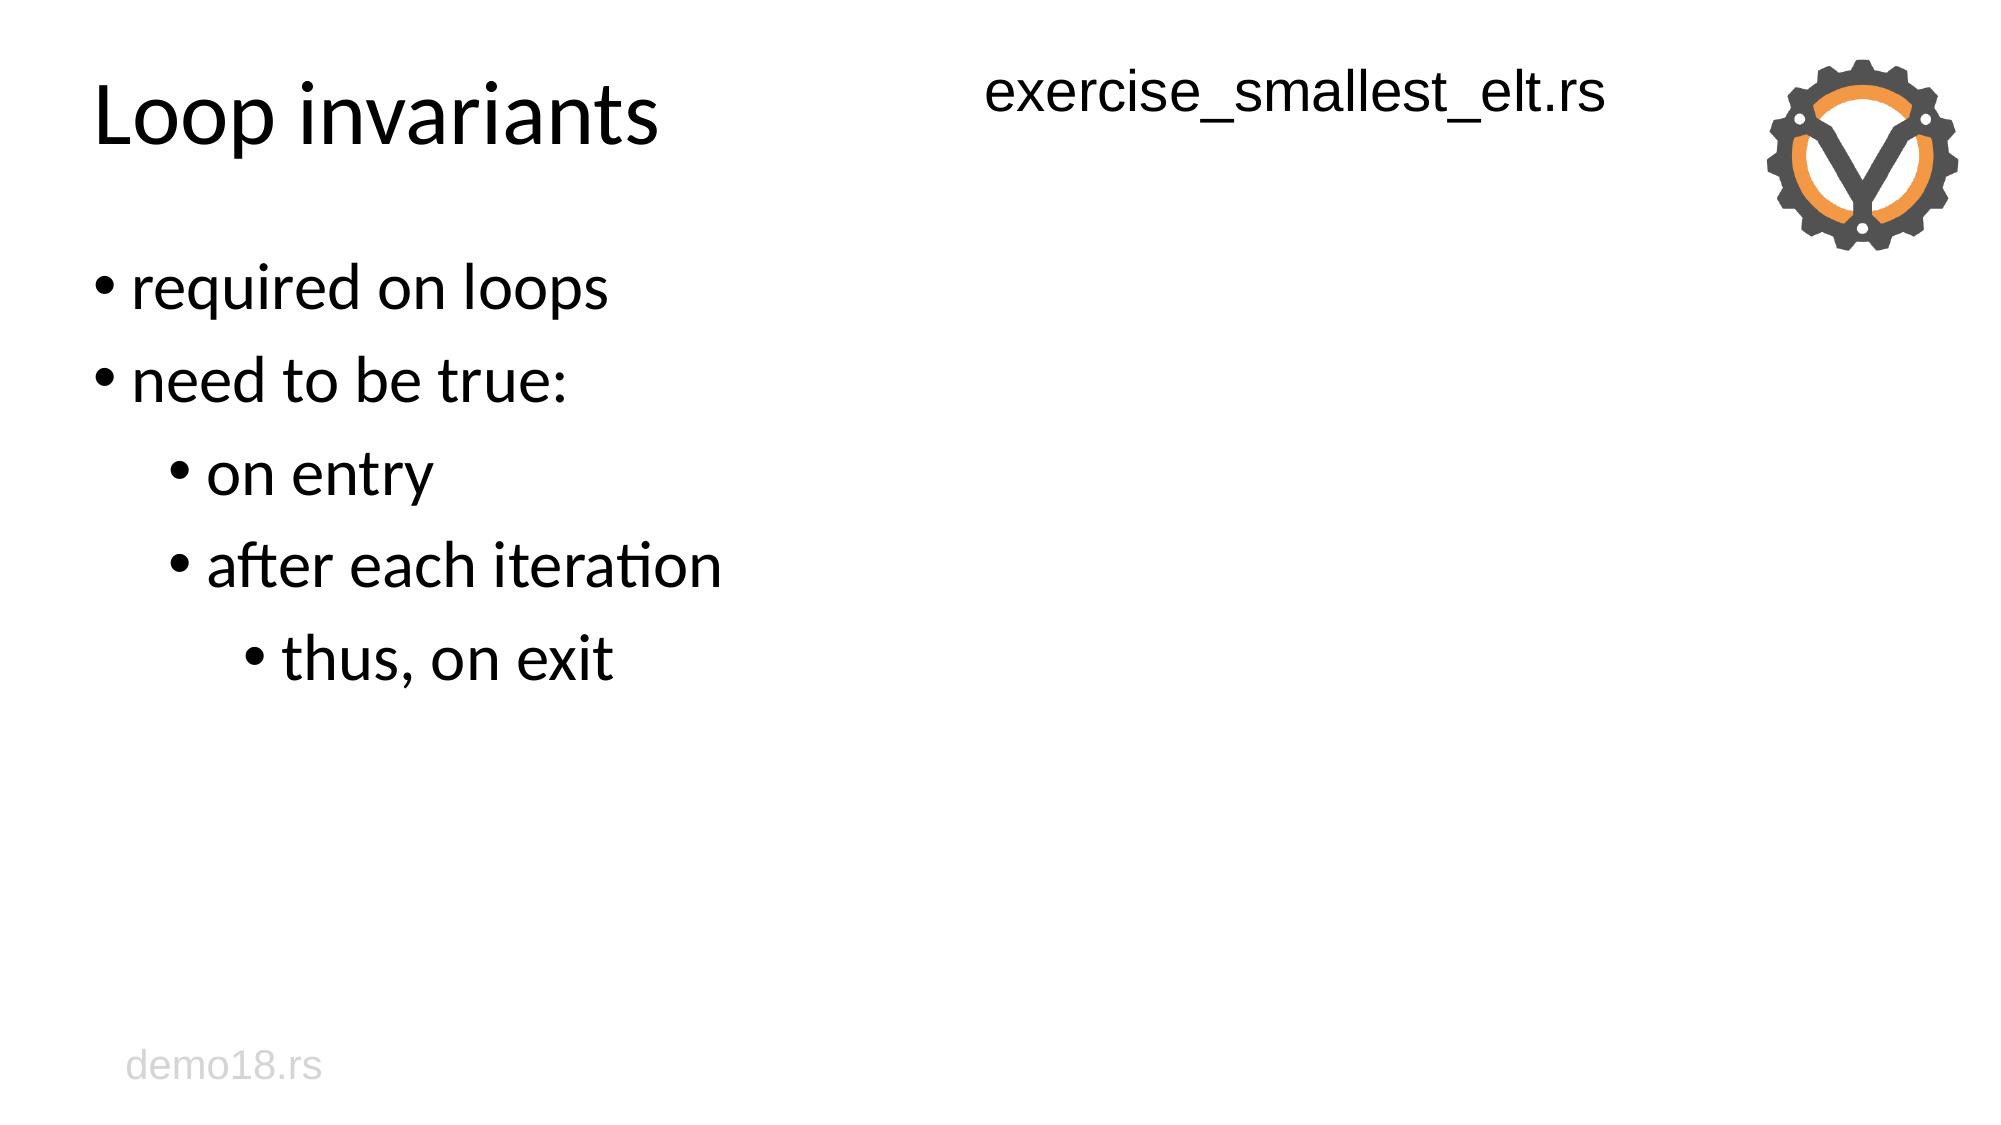

exercise_smallest_elt.rs
# Loop invariants
required on loops
need to be true:
on entry
after each iteration
thus, on exit
26
demo18.rs